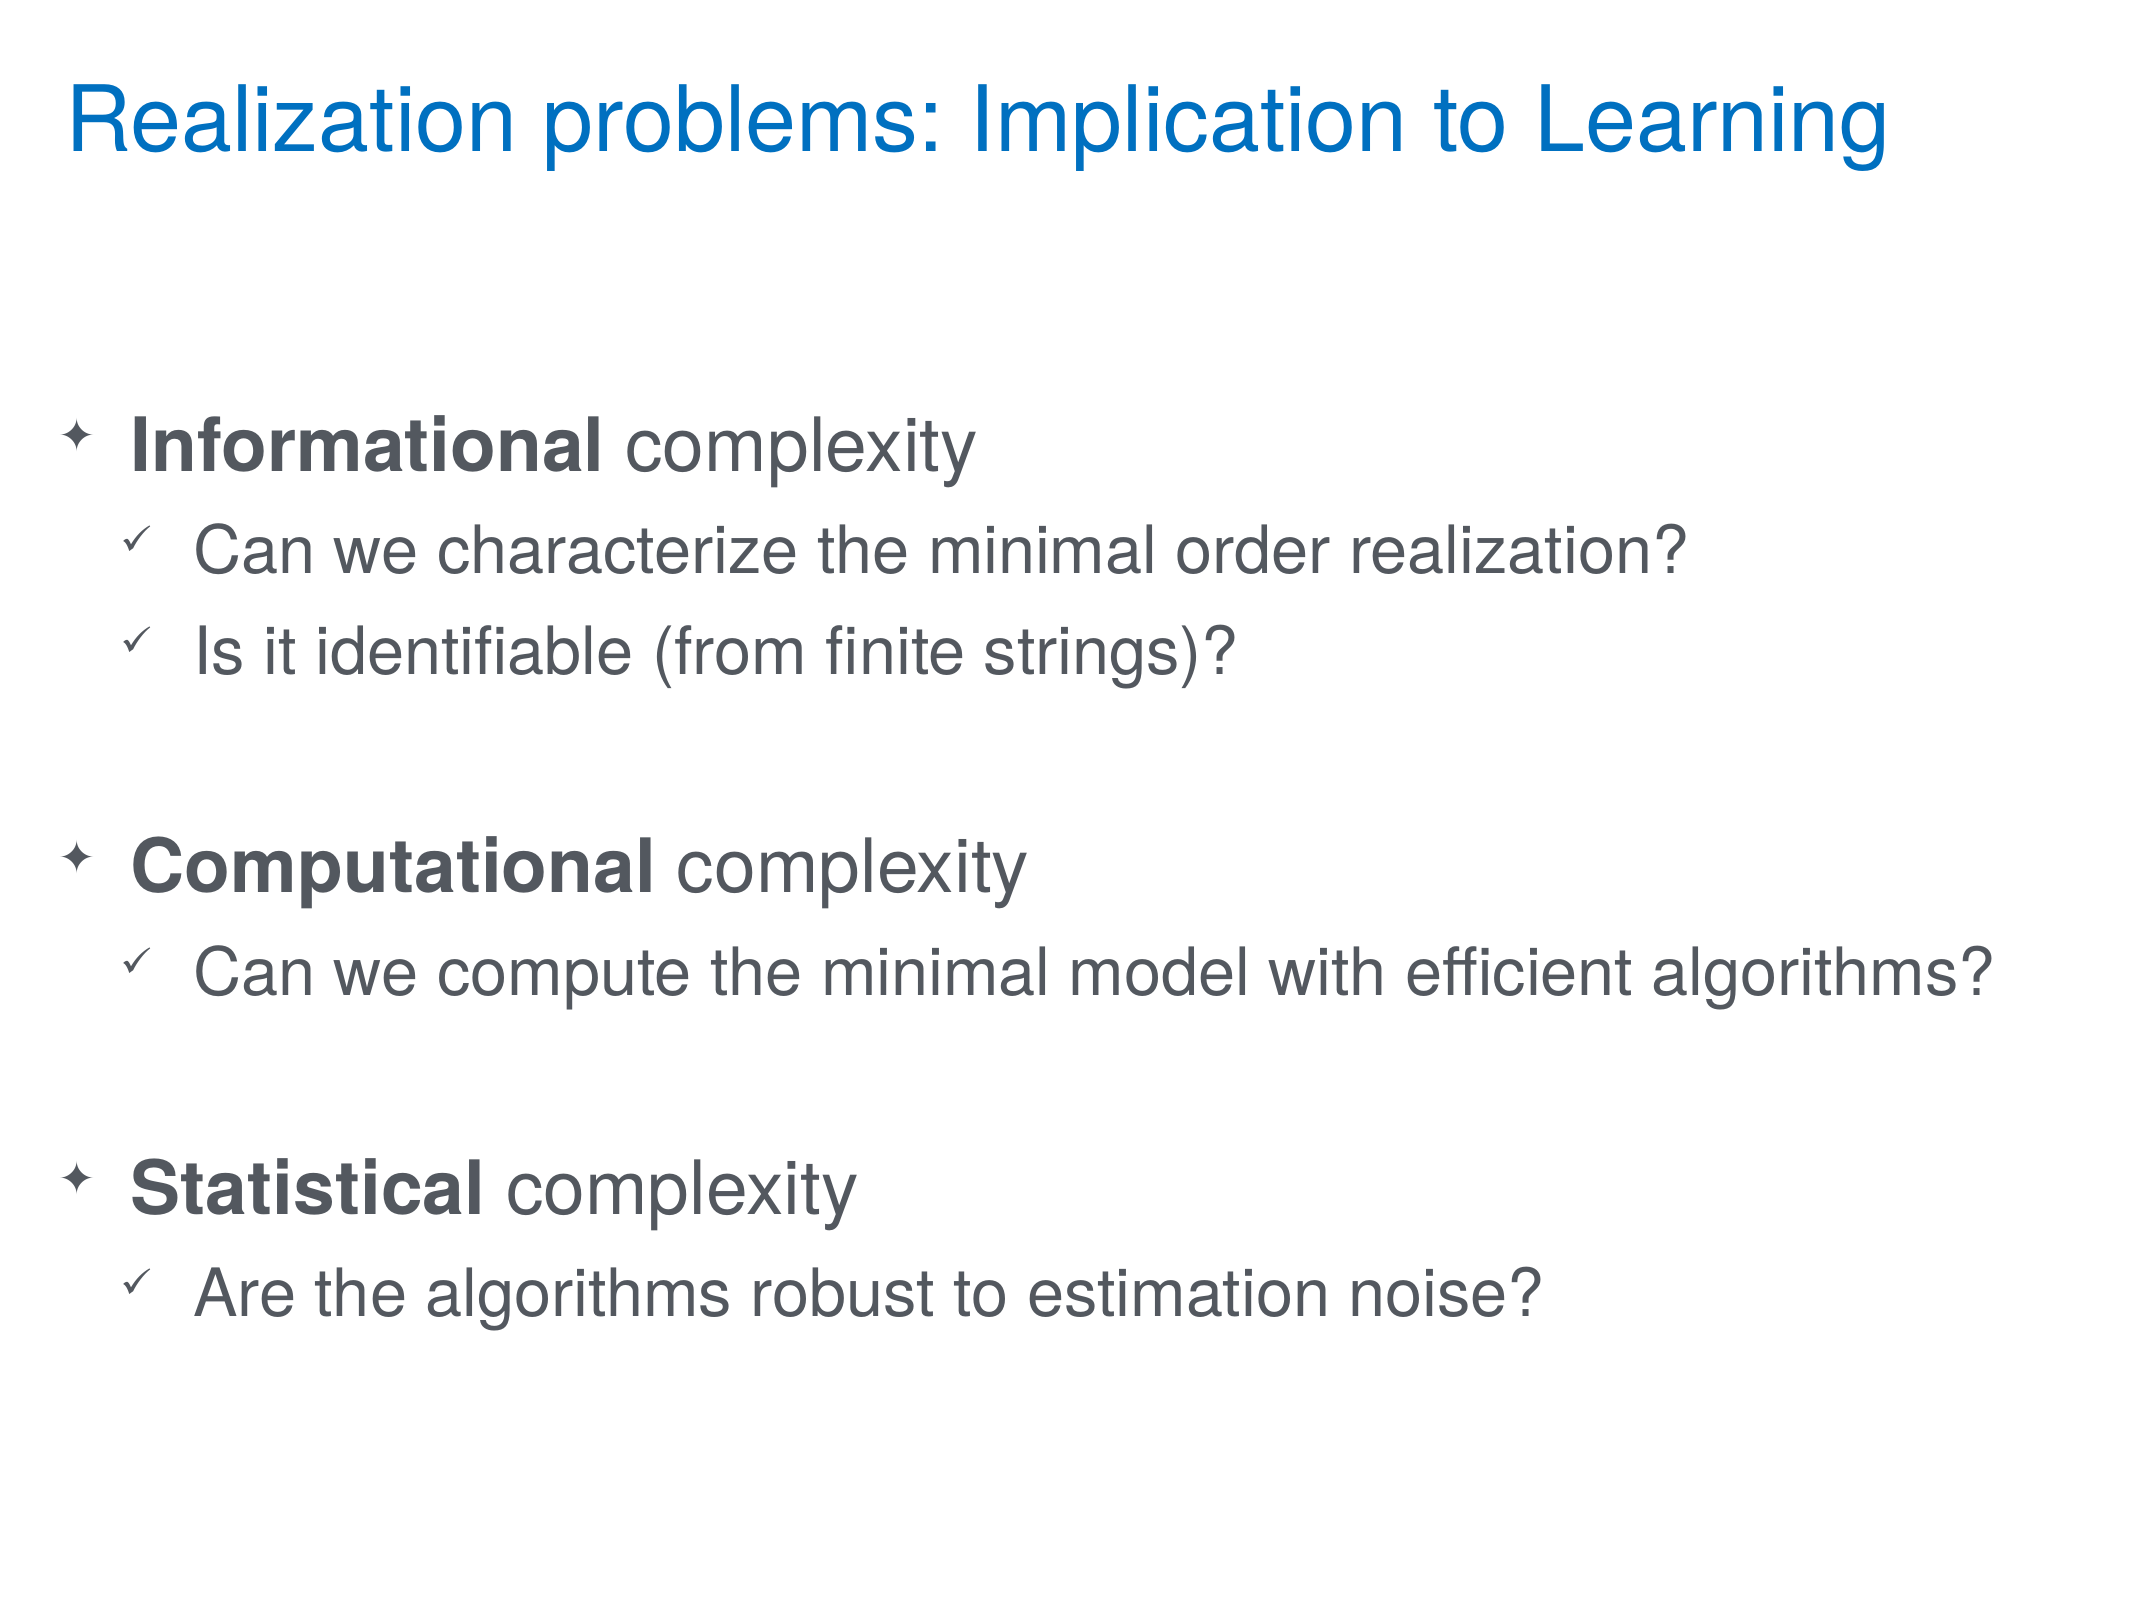

# Realization problems: Implication to Learning
Informational complexity
Can we characterize the minimal order realization?
Is it identifiable (from finite strings)?

Computational complexity
Can we compute the minimal model with efficient algorithms?

Statistical complexity
Are the algorithms robust to estimation noise?